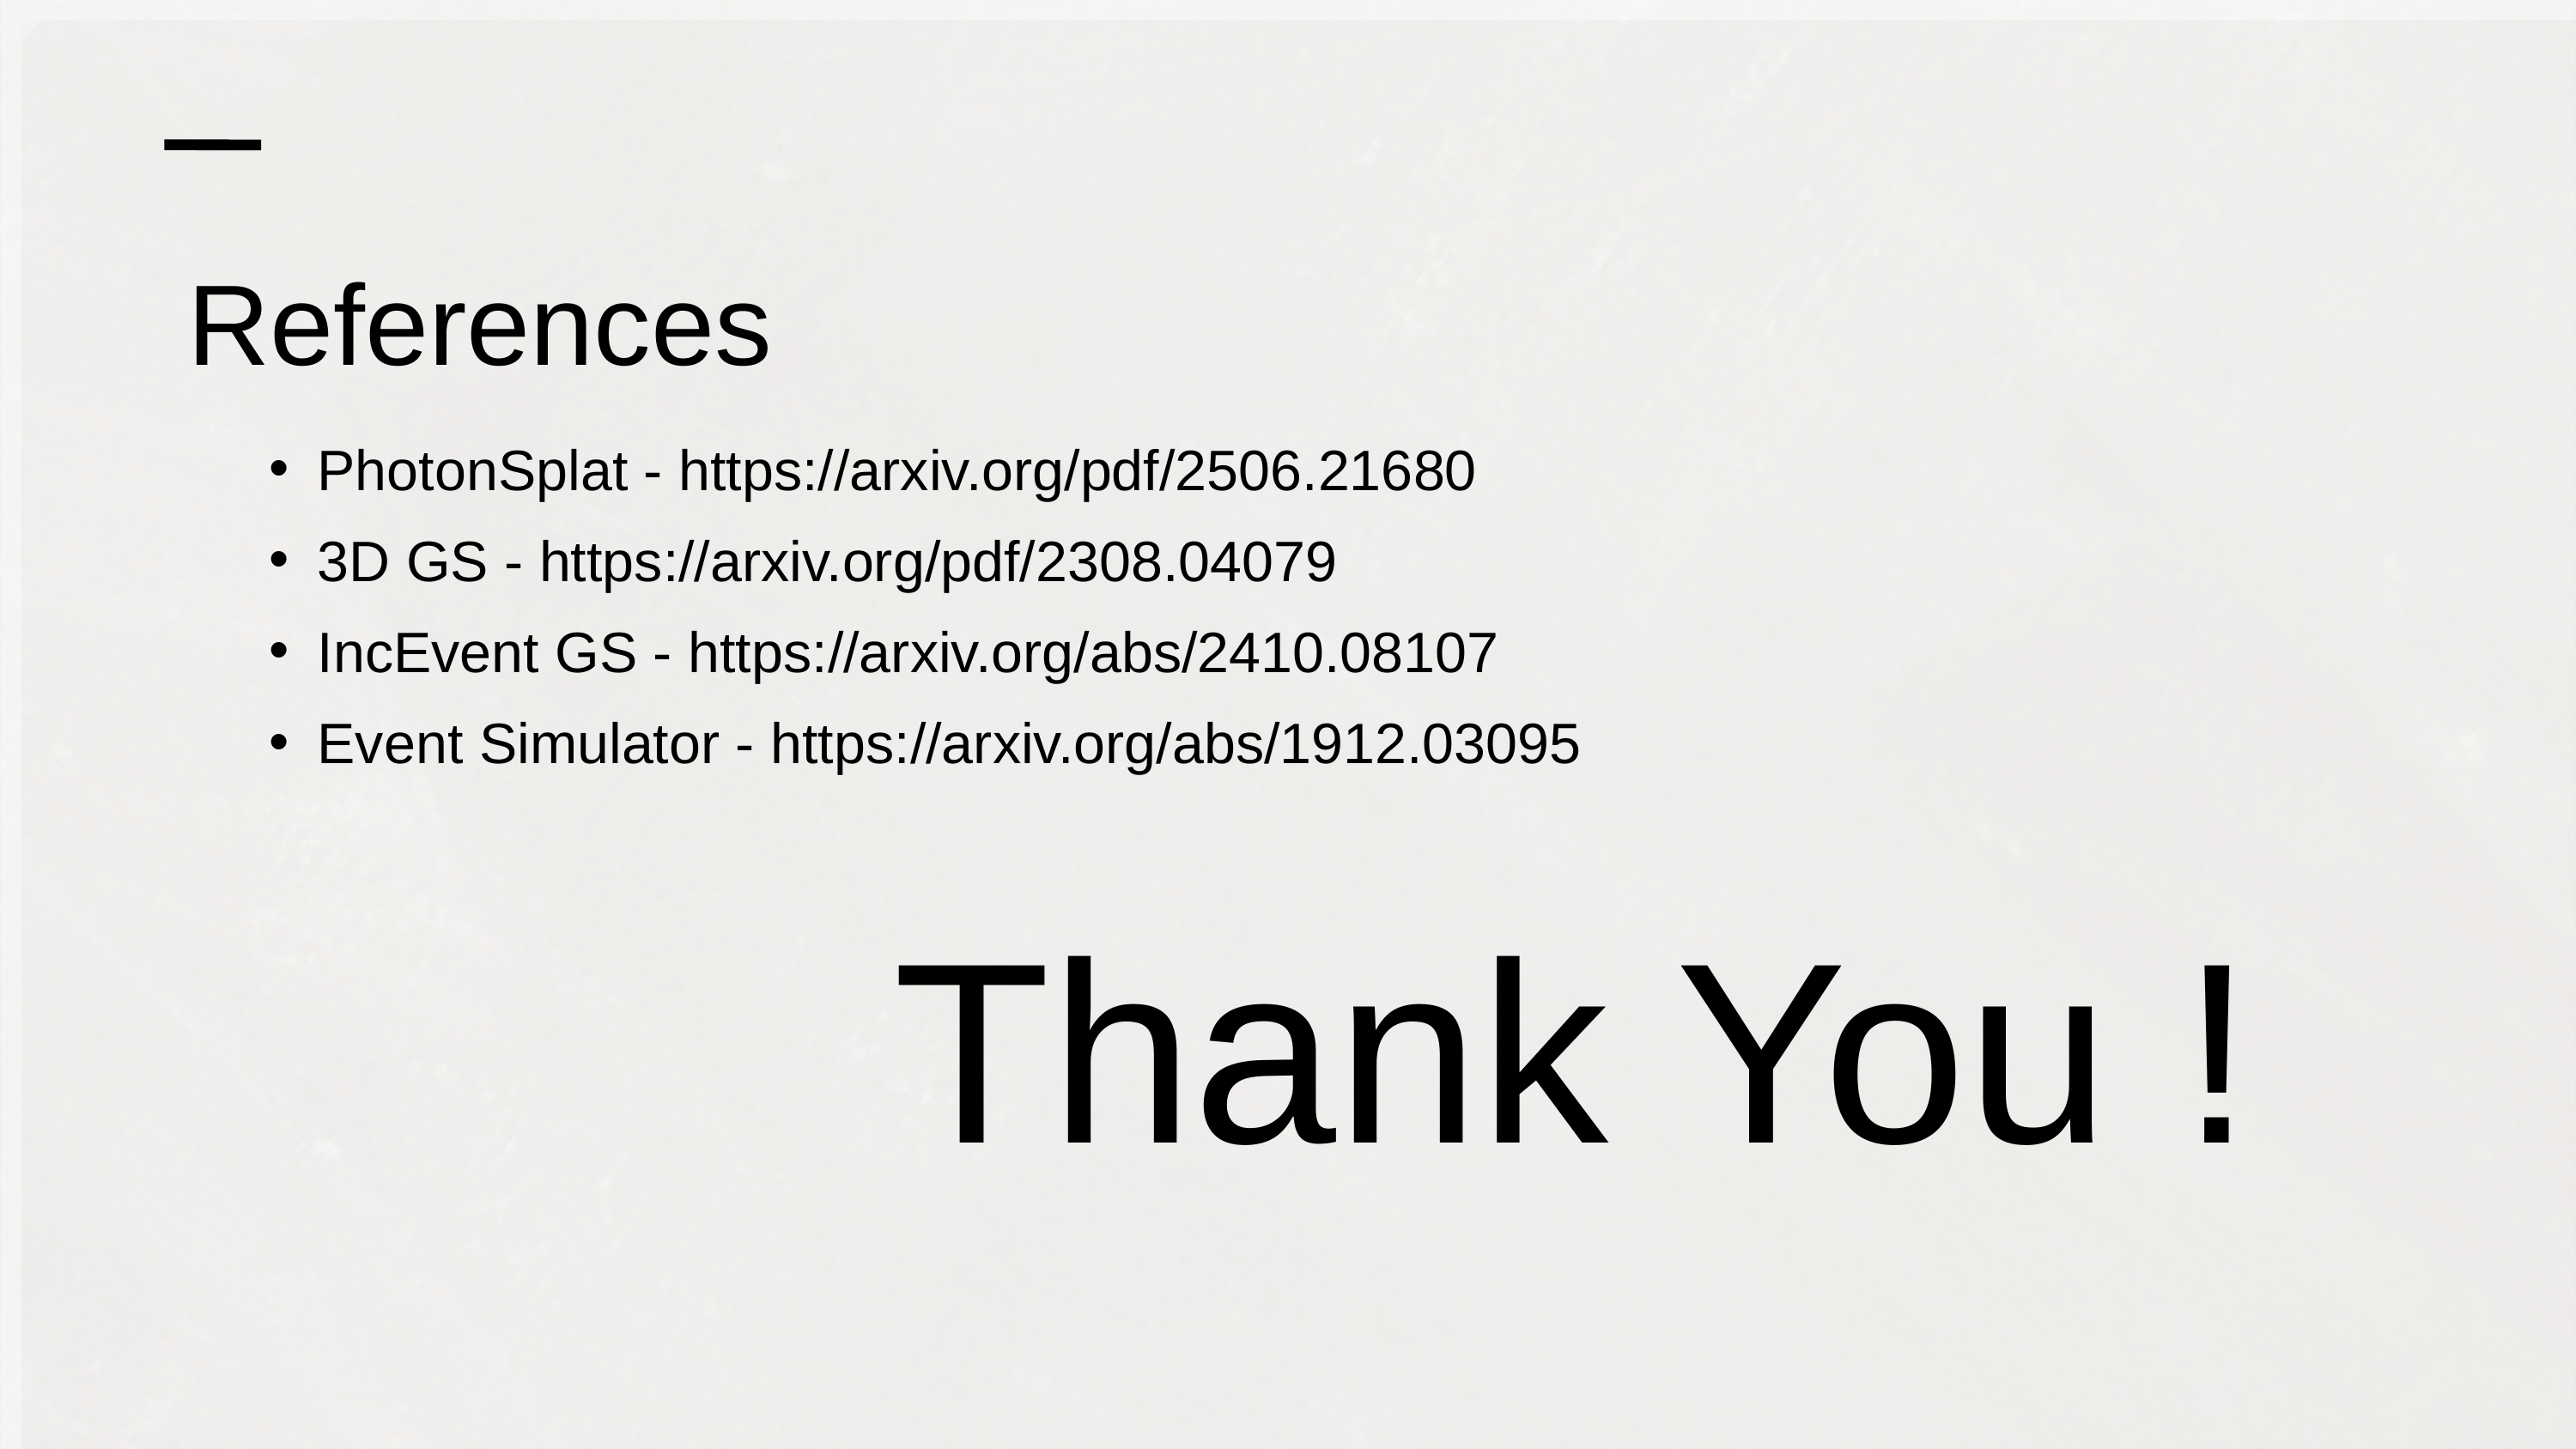

References
PhotonSplat - https://arxiv.org/pdf/2506.21680
3D GS - https://arxiv.org/pdf/2308.04079
IncEvent GS - https://arxiv.org/abs/2410.08107
Event Simulator - https://arxiv.org/abs/1912.03095
Thank You !